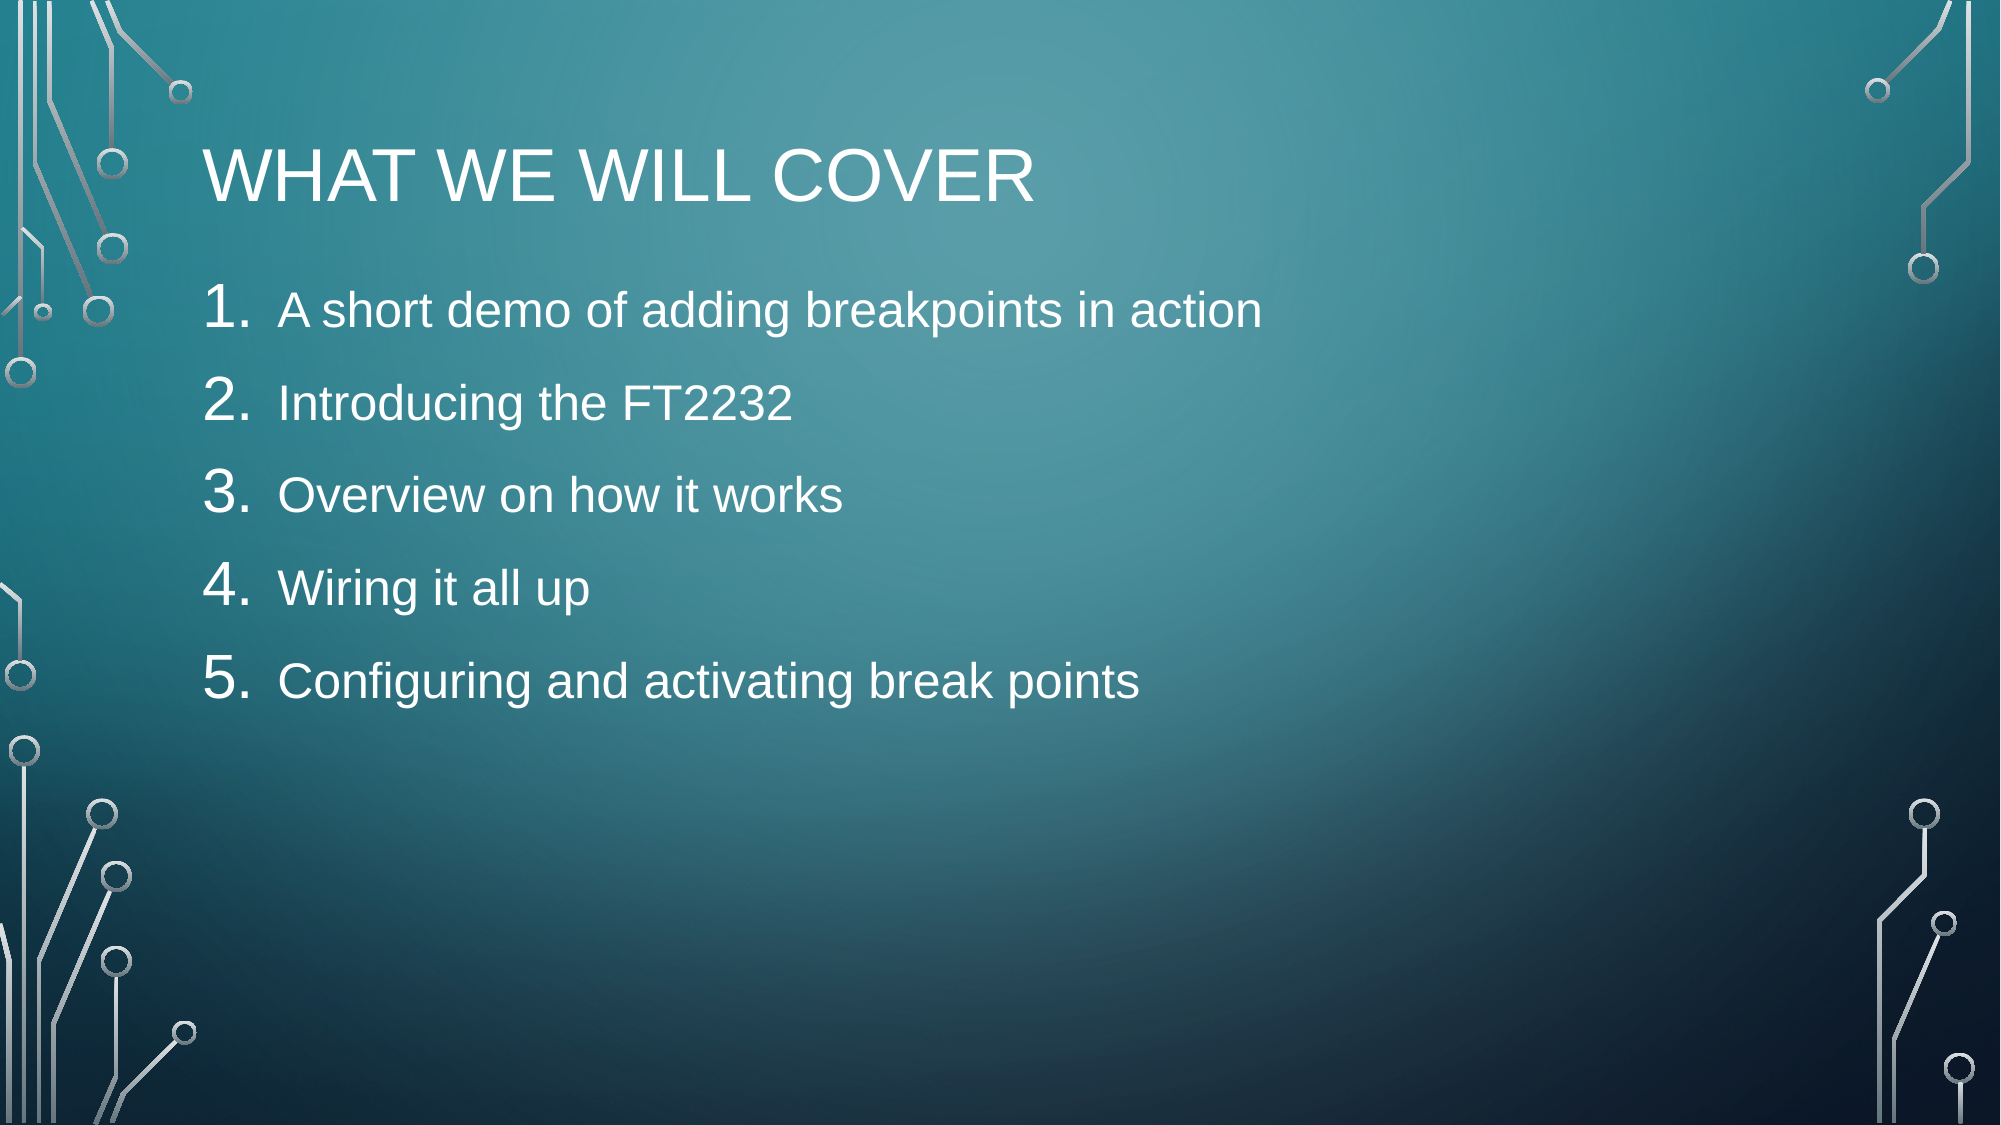

# What we will cover
A short demo of adding breakpoints in action
Introducing the FT2232
Overview on how it works
Wiring it all up
Configuring and activating break points